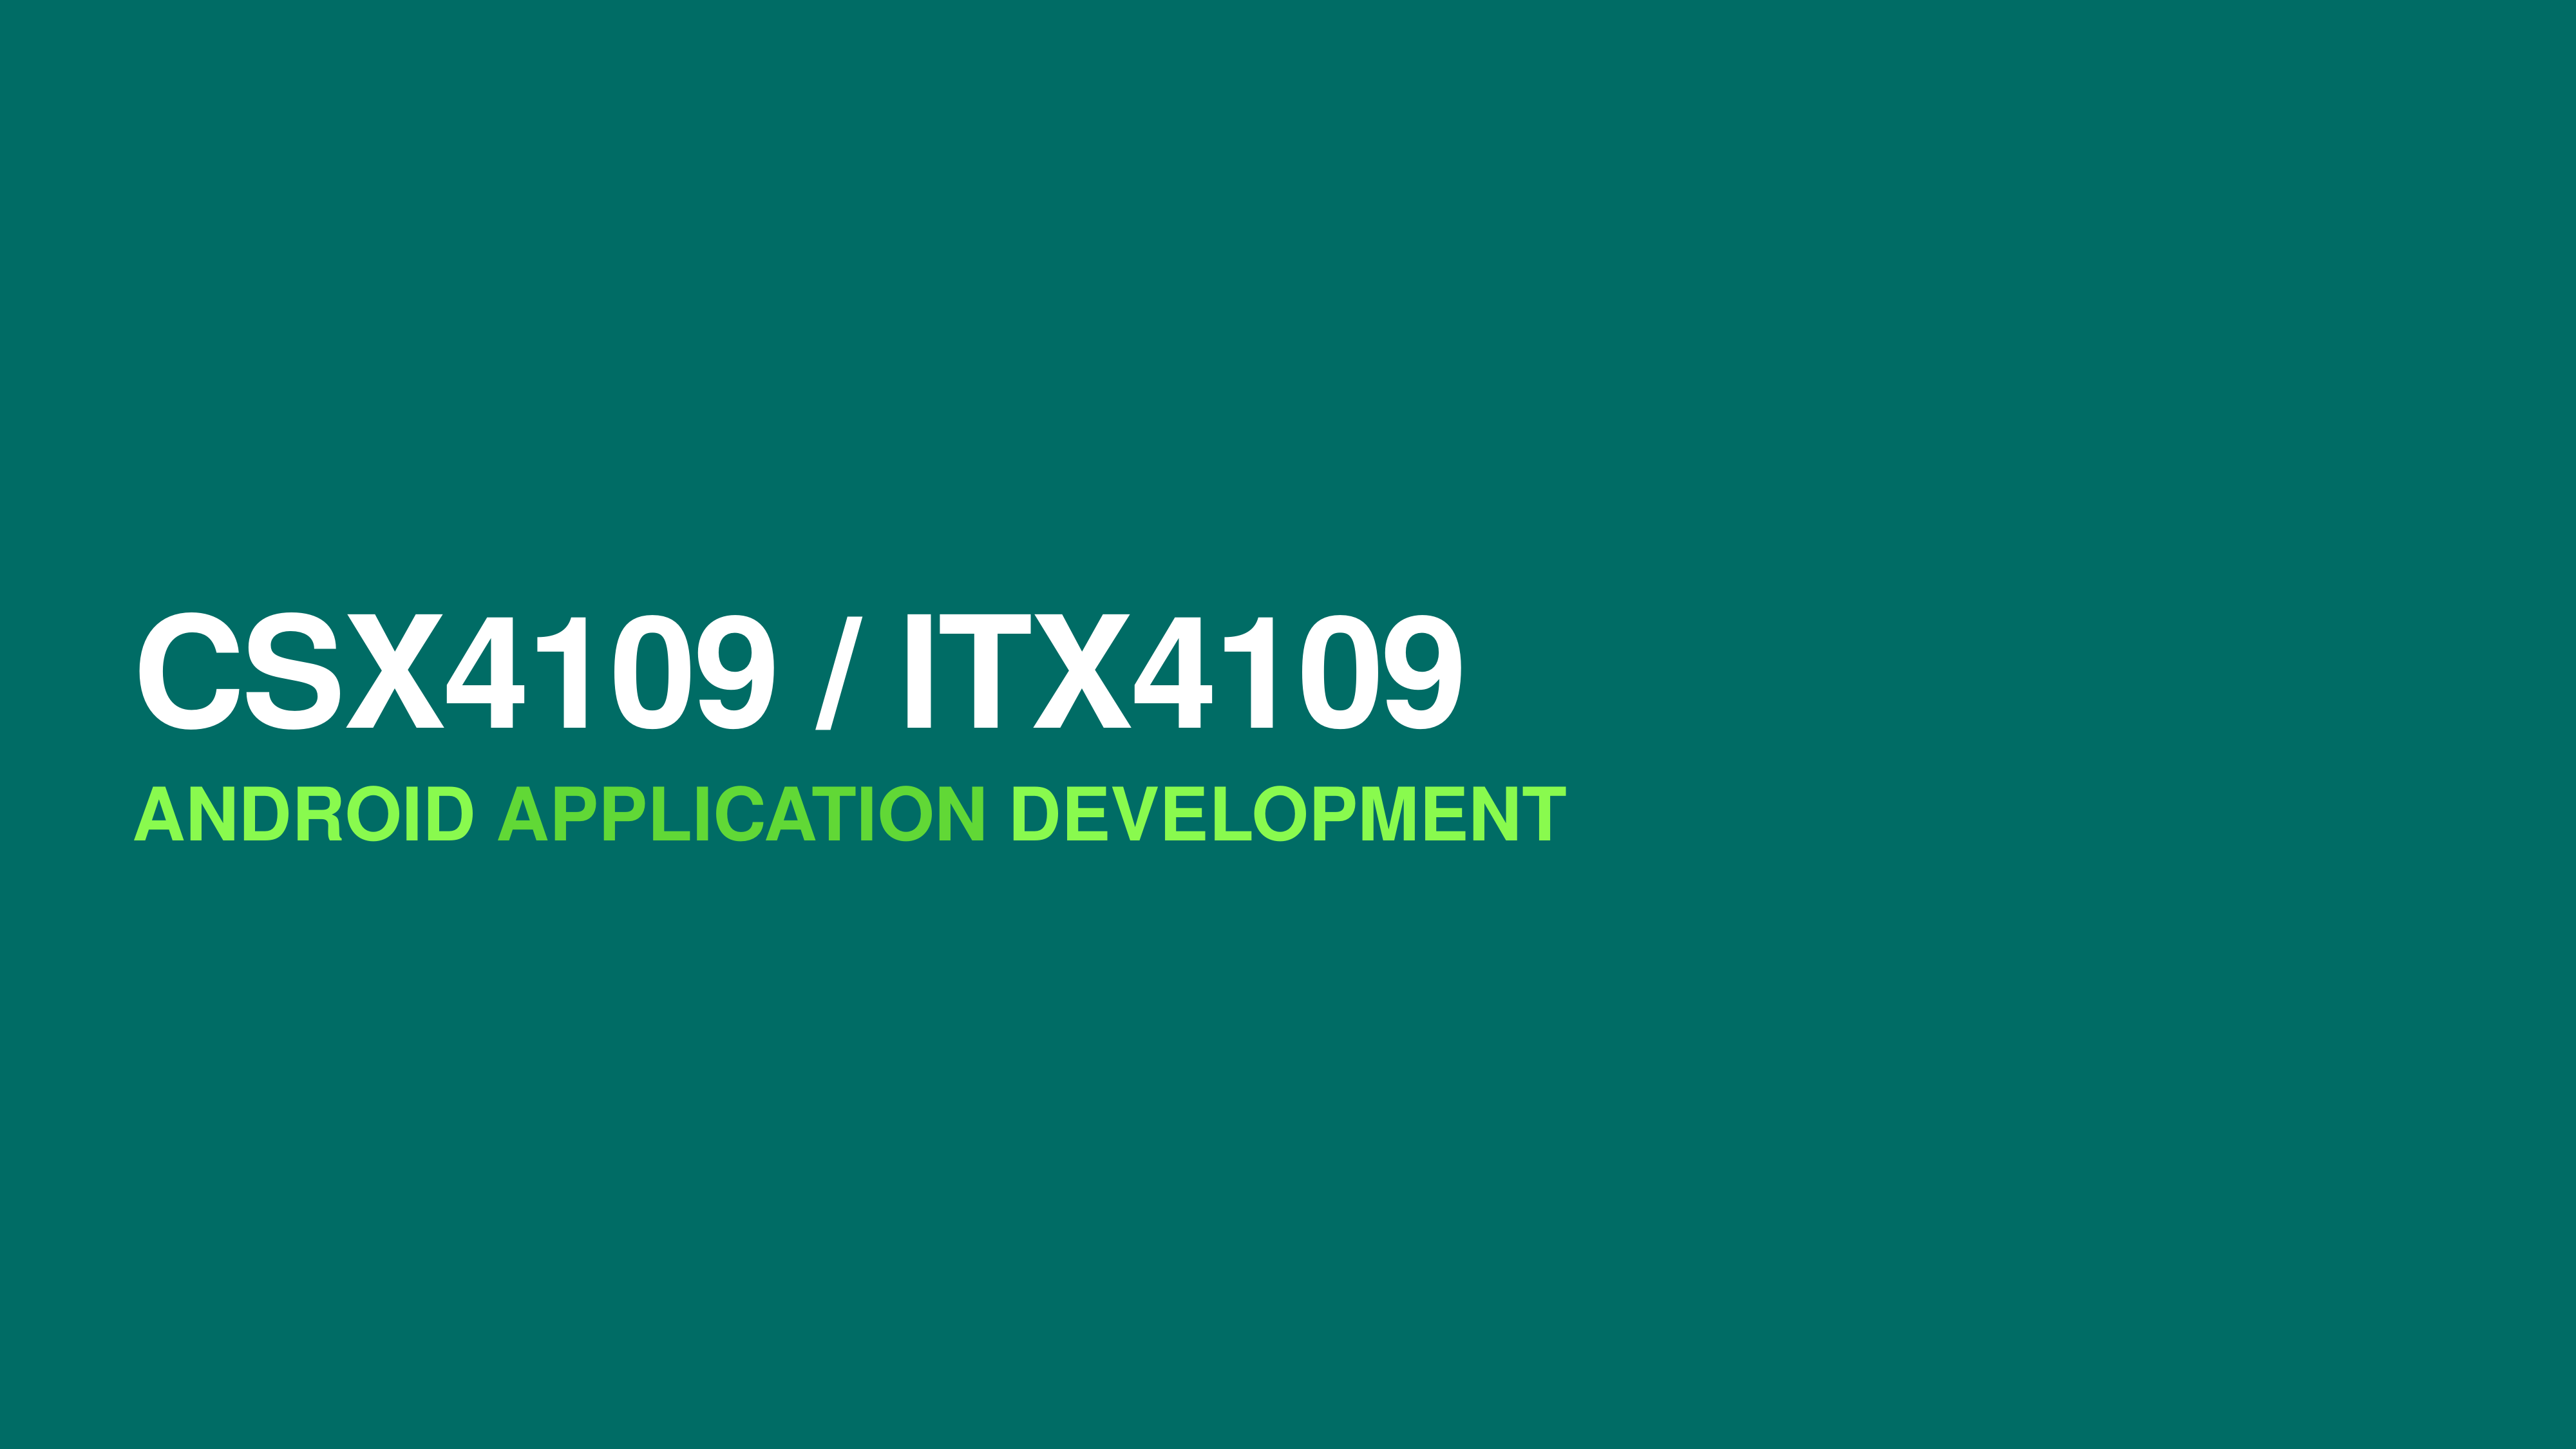

# CSX4109 / ITX4109
ANDROID APPLICATION DEVELOPMENT